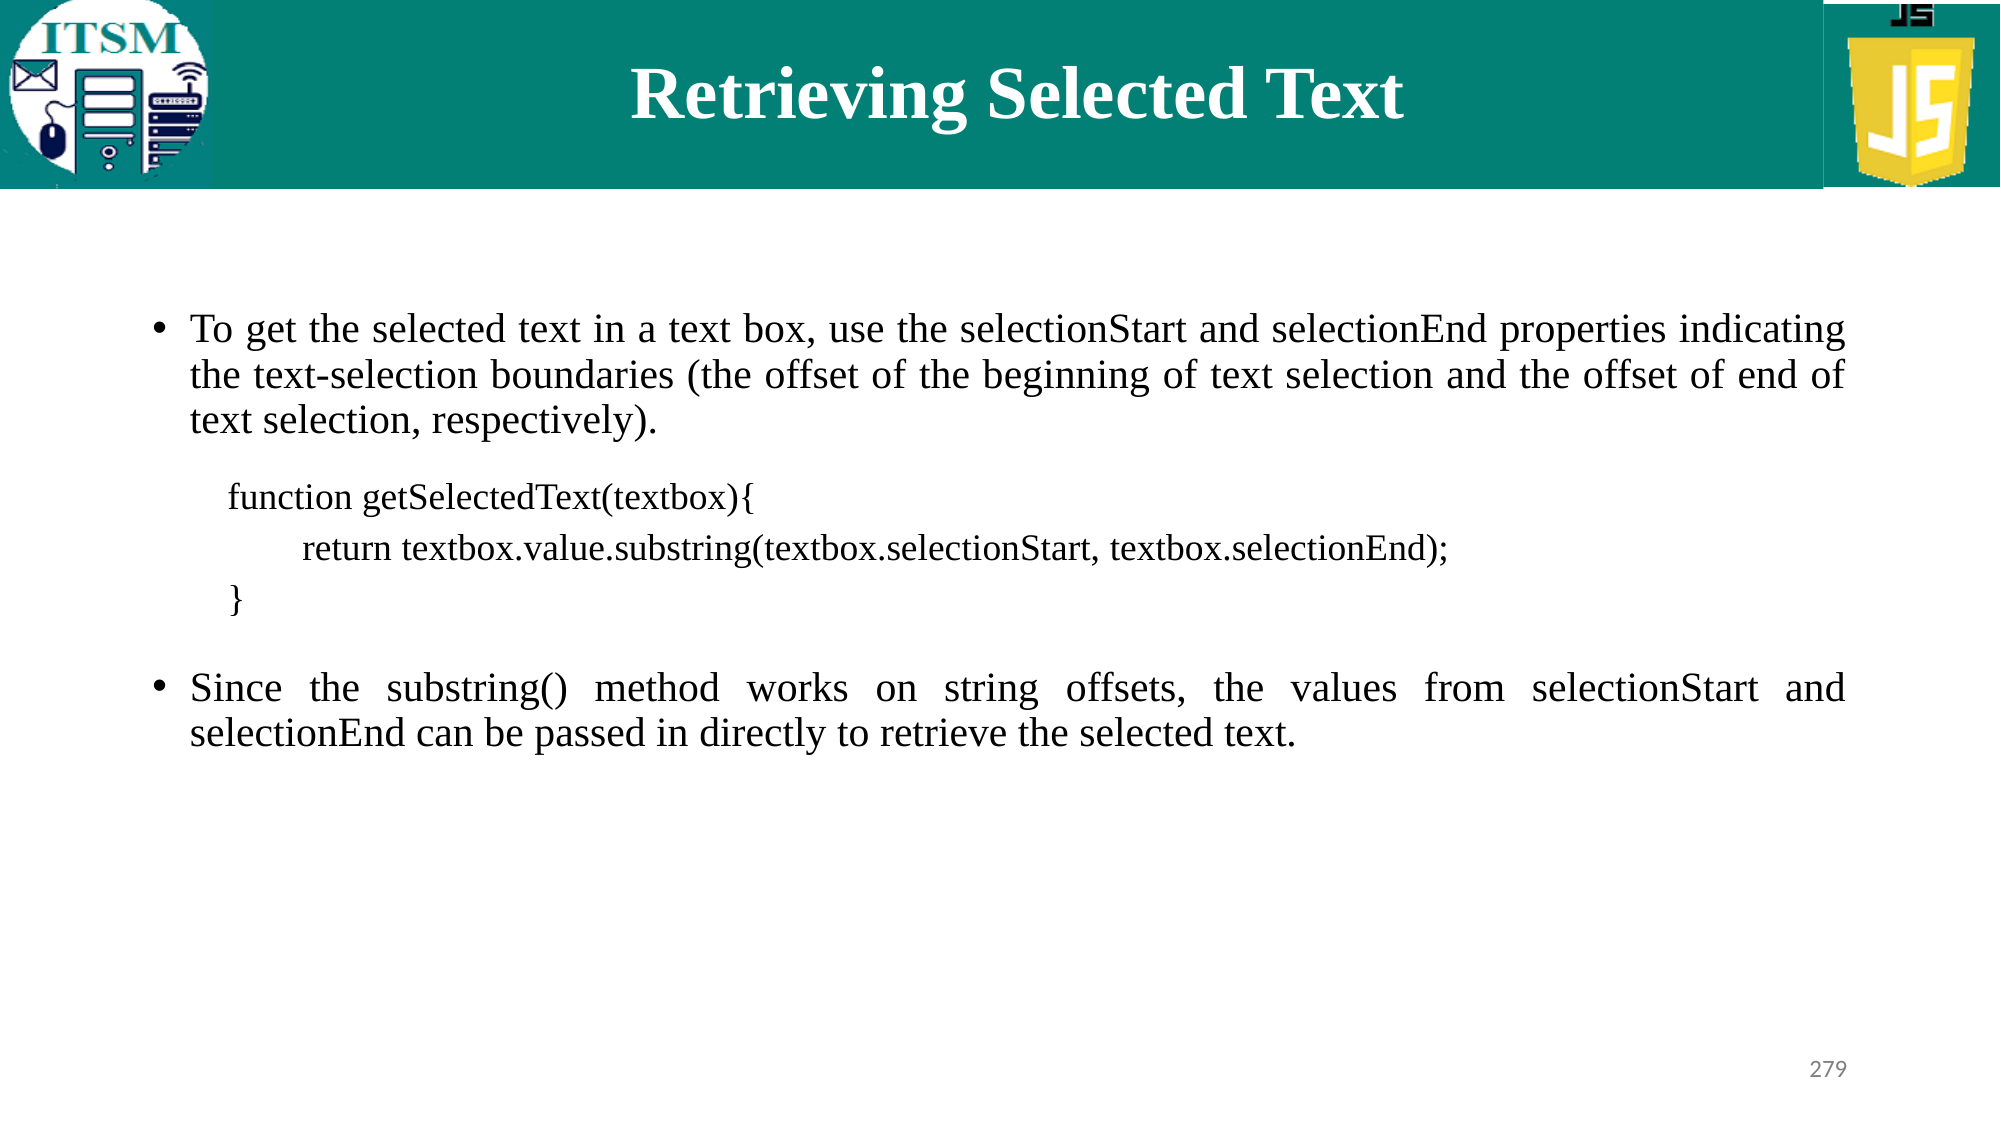

# Retrieving Selected Text
To get the selected text in a text box, use the selectionStart and selectionEnd properties indicating the text-selection boundaries (the offset of the beginning of text selection and the offset of end of text selection, respectively).
function getSelectedText(textbox){
return textbox.value.substring(textbox.selectionStart, textbox.selectionEnd);
}
Since the substring() method works on string offsets, the values from selectionStart and selectionEnd can be passed in directly to retrieve the selected text.
279